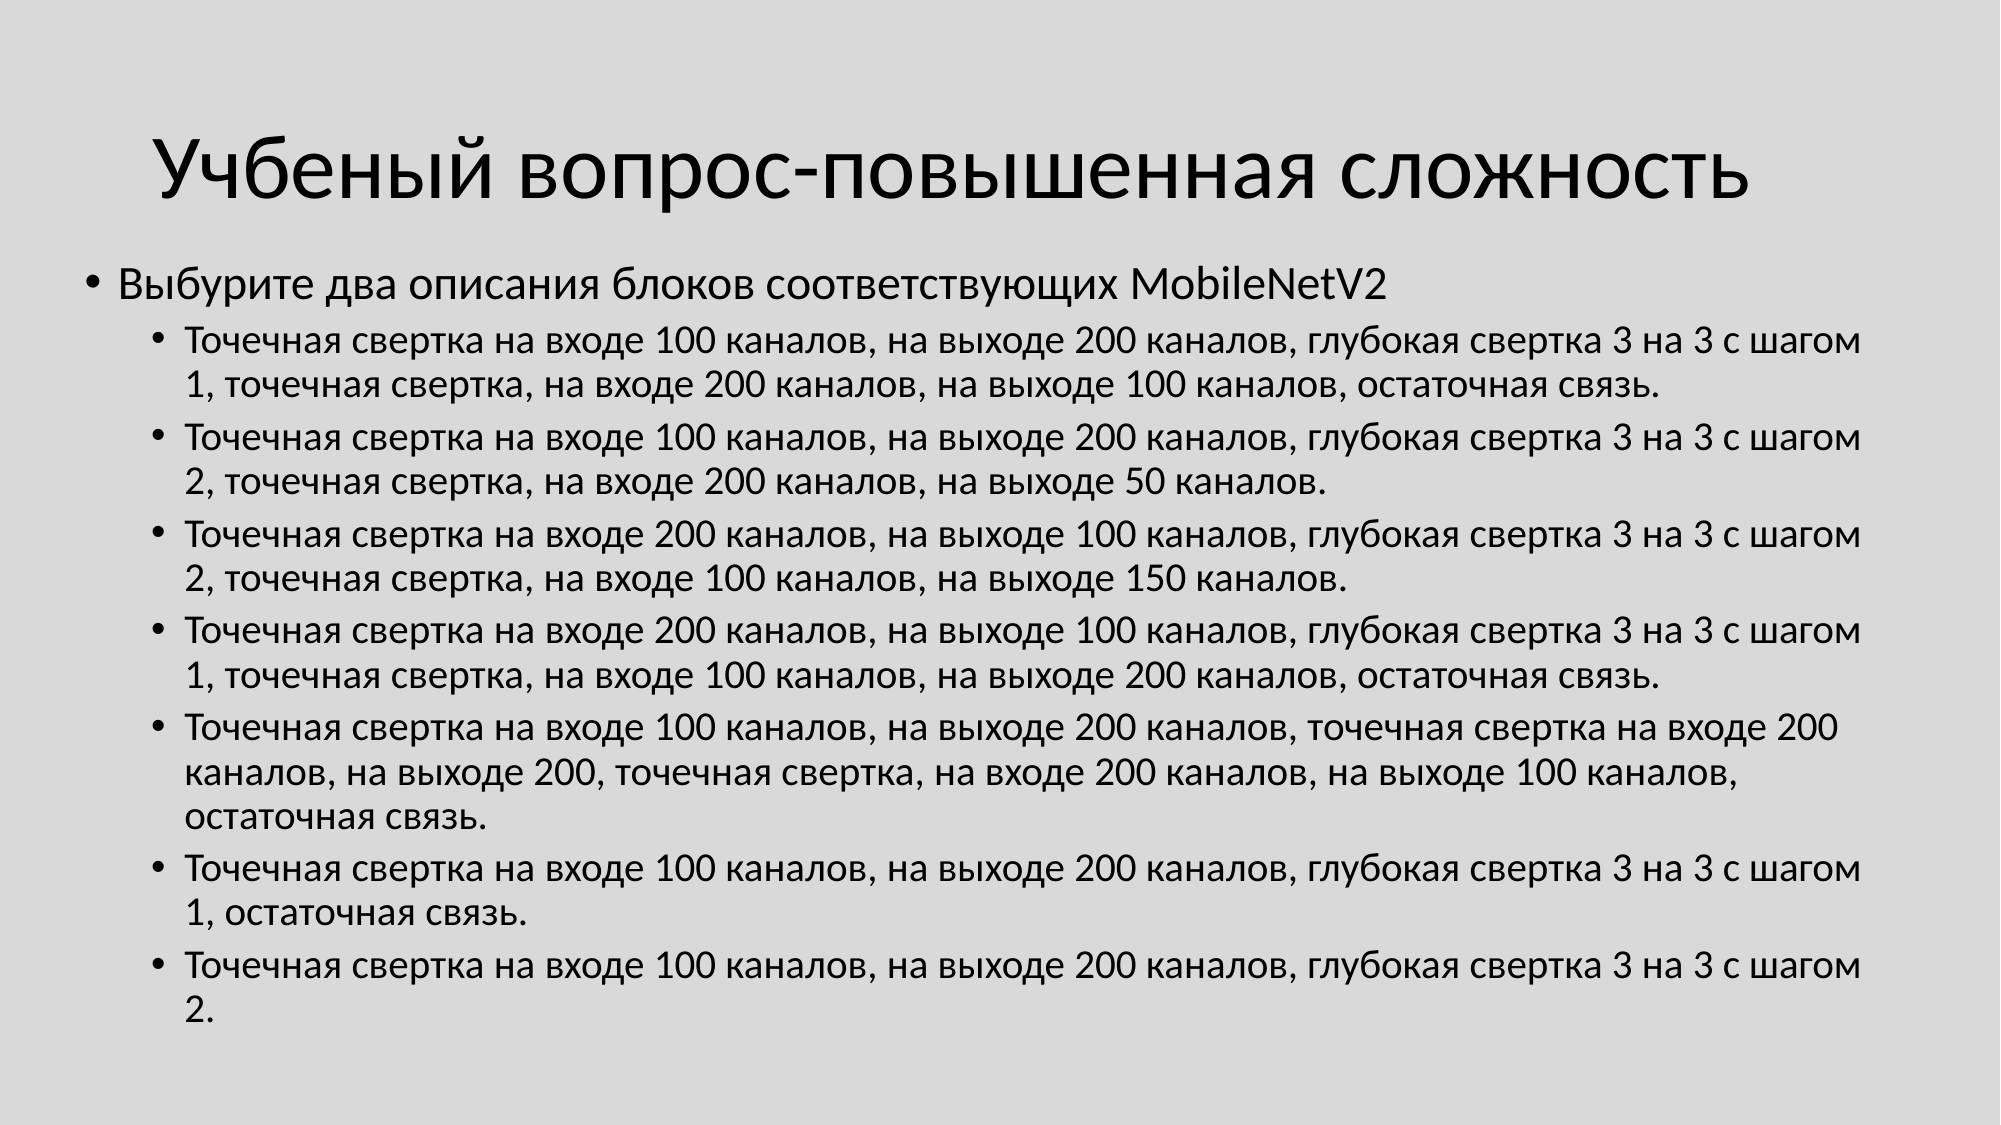

# Учбеный вопрос-повышенная сложность
Выбурите два описания блоков соответствующих MobileNetV2
Точечная свертка на входе 100 каналов, на выходе 200 каналов, глубокая свертка 3 на 3 с шагом 1, точечная свертка, на входе 200 каналов, на выходе 100 каналов, остаточная связь.
Точечная свертка на входе 100 каналов, на выходе 200 каналов, глубокая свертка 3 на 3 с шагом 2, точечная свертка, на входе 200 каналов, на выходе 50 каналов.
Точечная свертка на входе 200 каналов, на выходе 100 каналов, глубокая свертка 3 на 3 с шагом 2, точечная свертка, на входе 100 каналов, на выходе 150 каналов.
Точечная свертка на входе 200 каналов, на выходе 100 каналов, глубокая свертка 3 на 3 с шагом 1, точечная свертка, на входе 100 каналов, на выходе 200 каналов, остаточная связь.
Точечная свертка на входе 100 каналов, на выходе 200 каналов, точечная свертка на входе 200 каналов, на выходе 200, точечная свертка, на входе 200 каналов, на выходе 100 каналов, остаточная связь.
Точечная свертка на входе 100 каналов, на выходе 200 каналов, глубокая свертка 3 на 3 с шагом 1, остаточная связь.
Точечная свертка на входе 100 каналов, на выходе 200 каналов, глубокая свертка 3 на 3 с шагом 2.